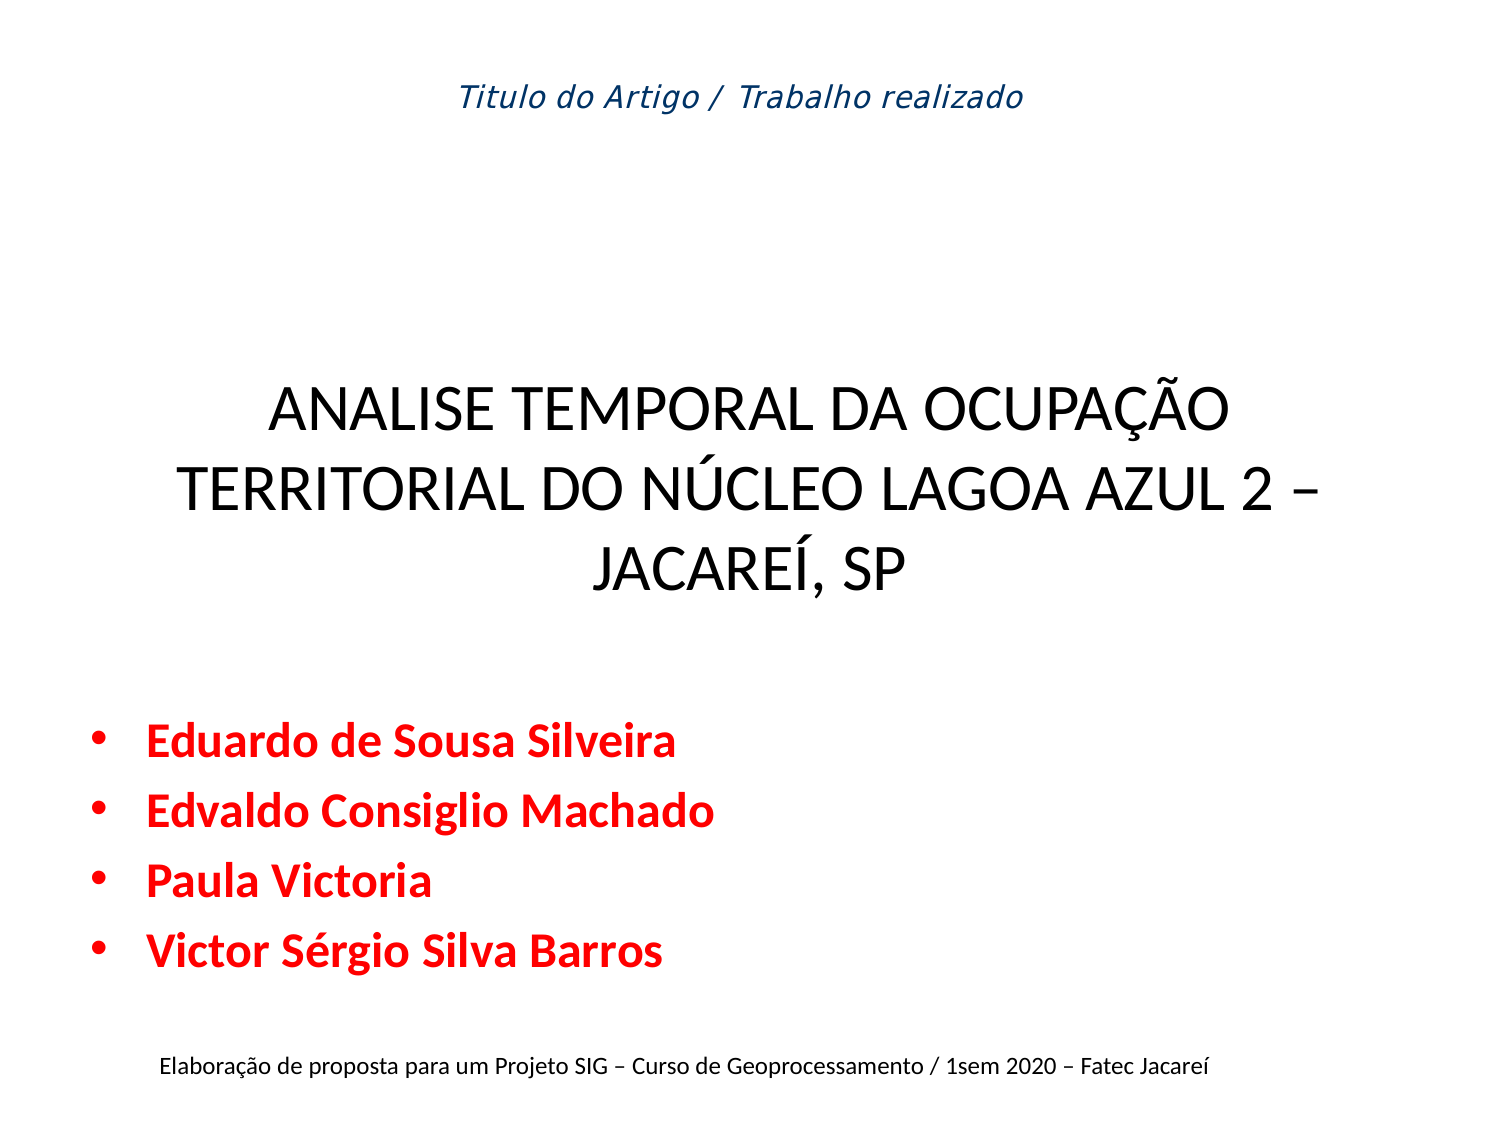

# Titulo do Artigo / Trabalho realizado

ANALISE TEMPORAL DA OCUPAÇÃO TERRITORIAL DO NÚCLEO LAGOA AZUL 2 – JACAREÍ, SP

Eduardo de Sousa Silveira
Edvaldo Consiglio Machado
Paula Victoria
Victor Sérgio Silva Barros
Elaboração de proposta para um Projeto SIG – Curso de Geoprocessamento / 1sem 2020 – Fatec Jacareí